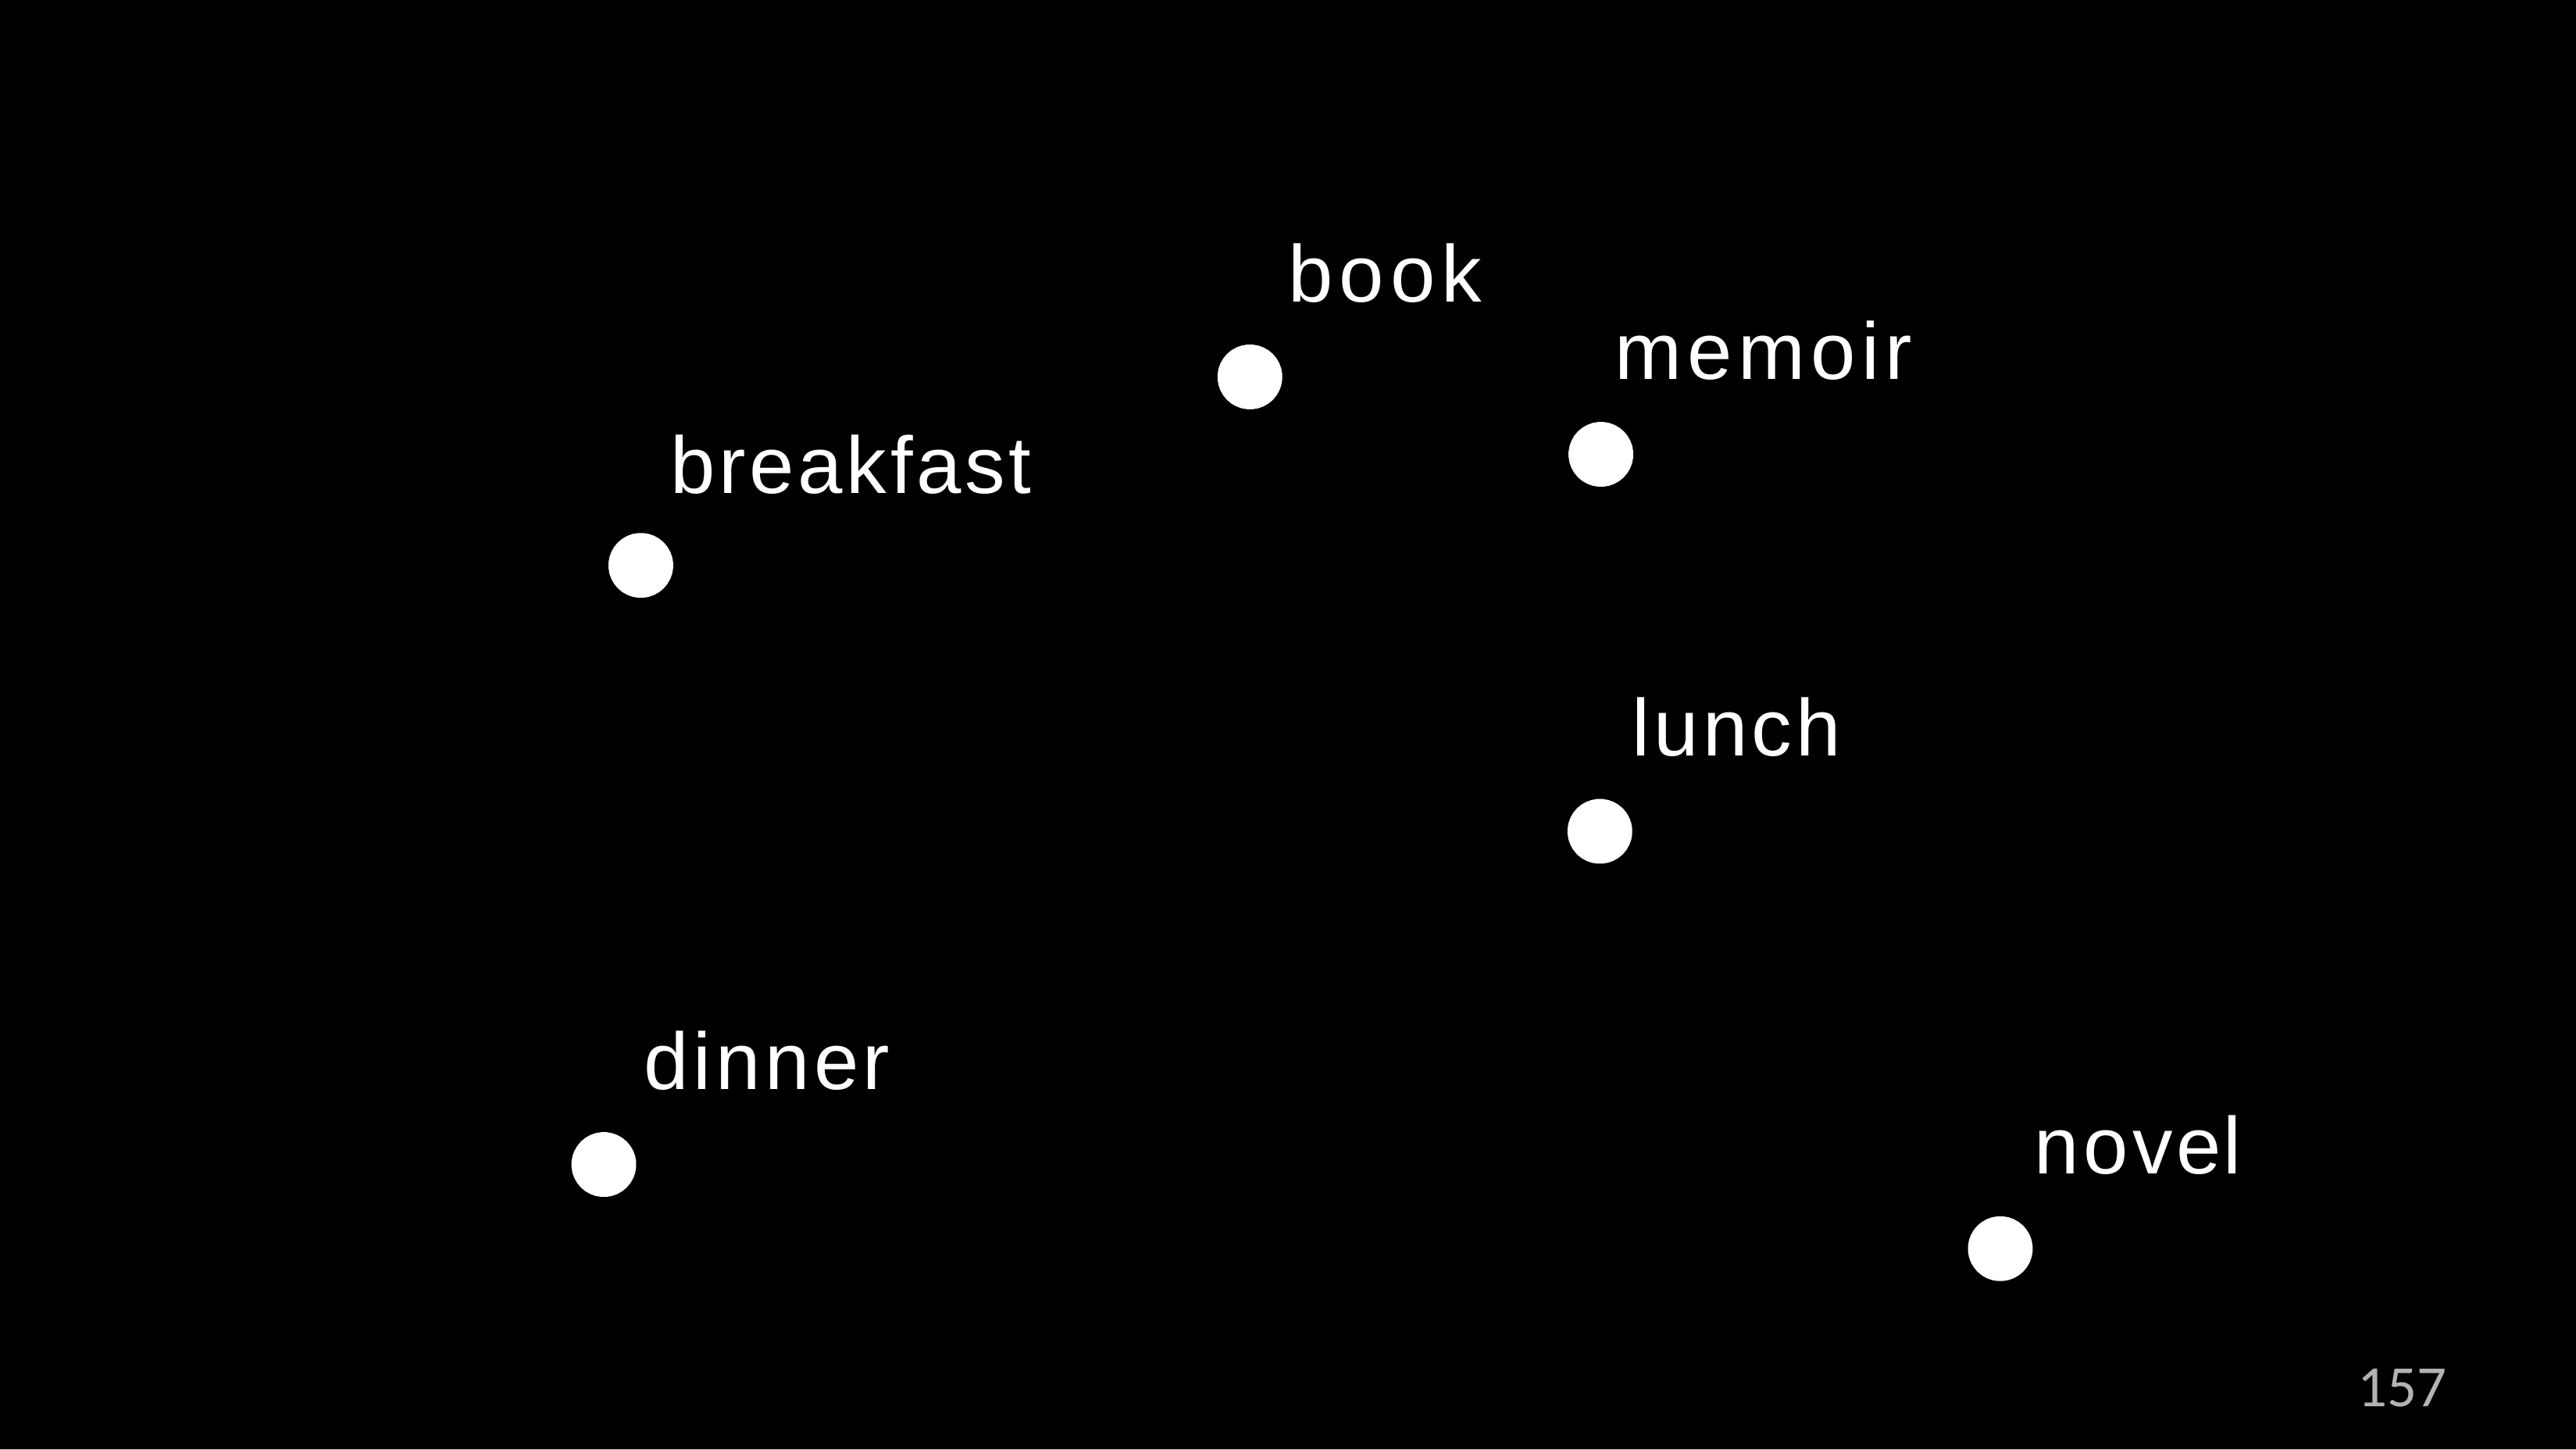

# book
memoir

breakfast

lunch

dinner
novel

157